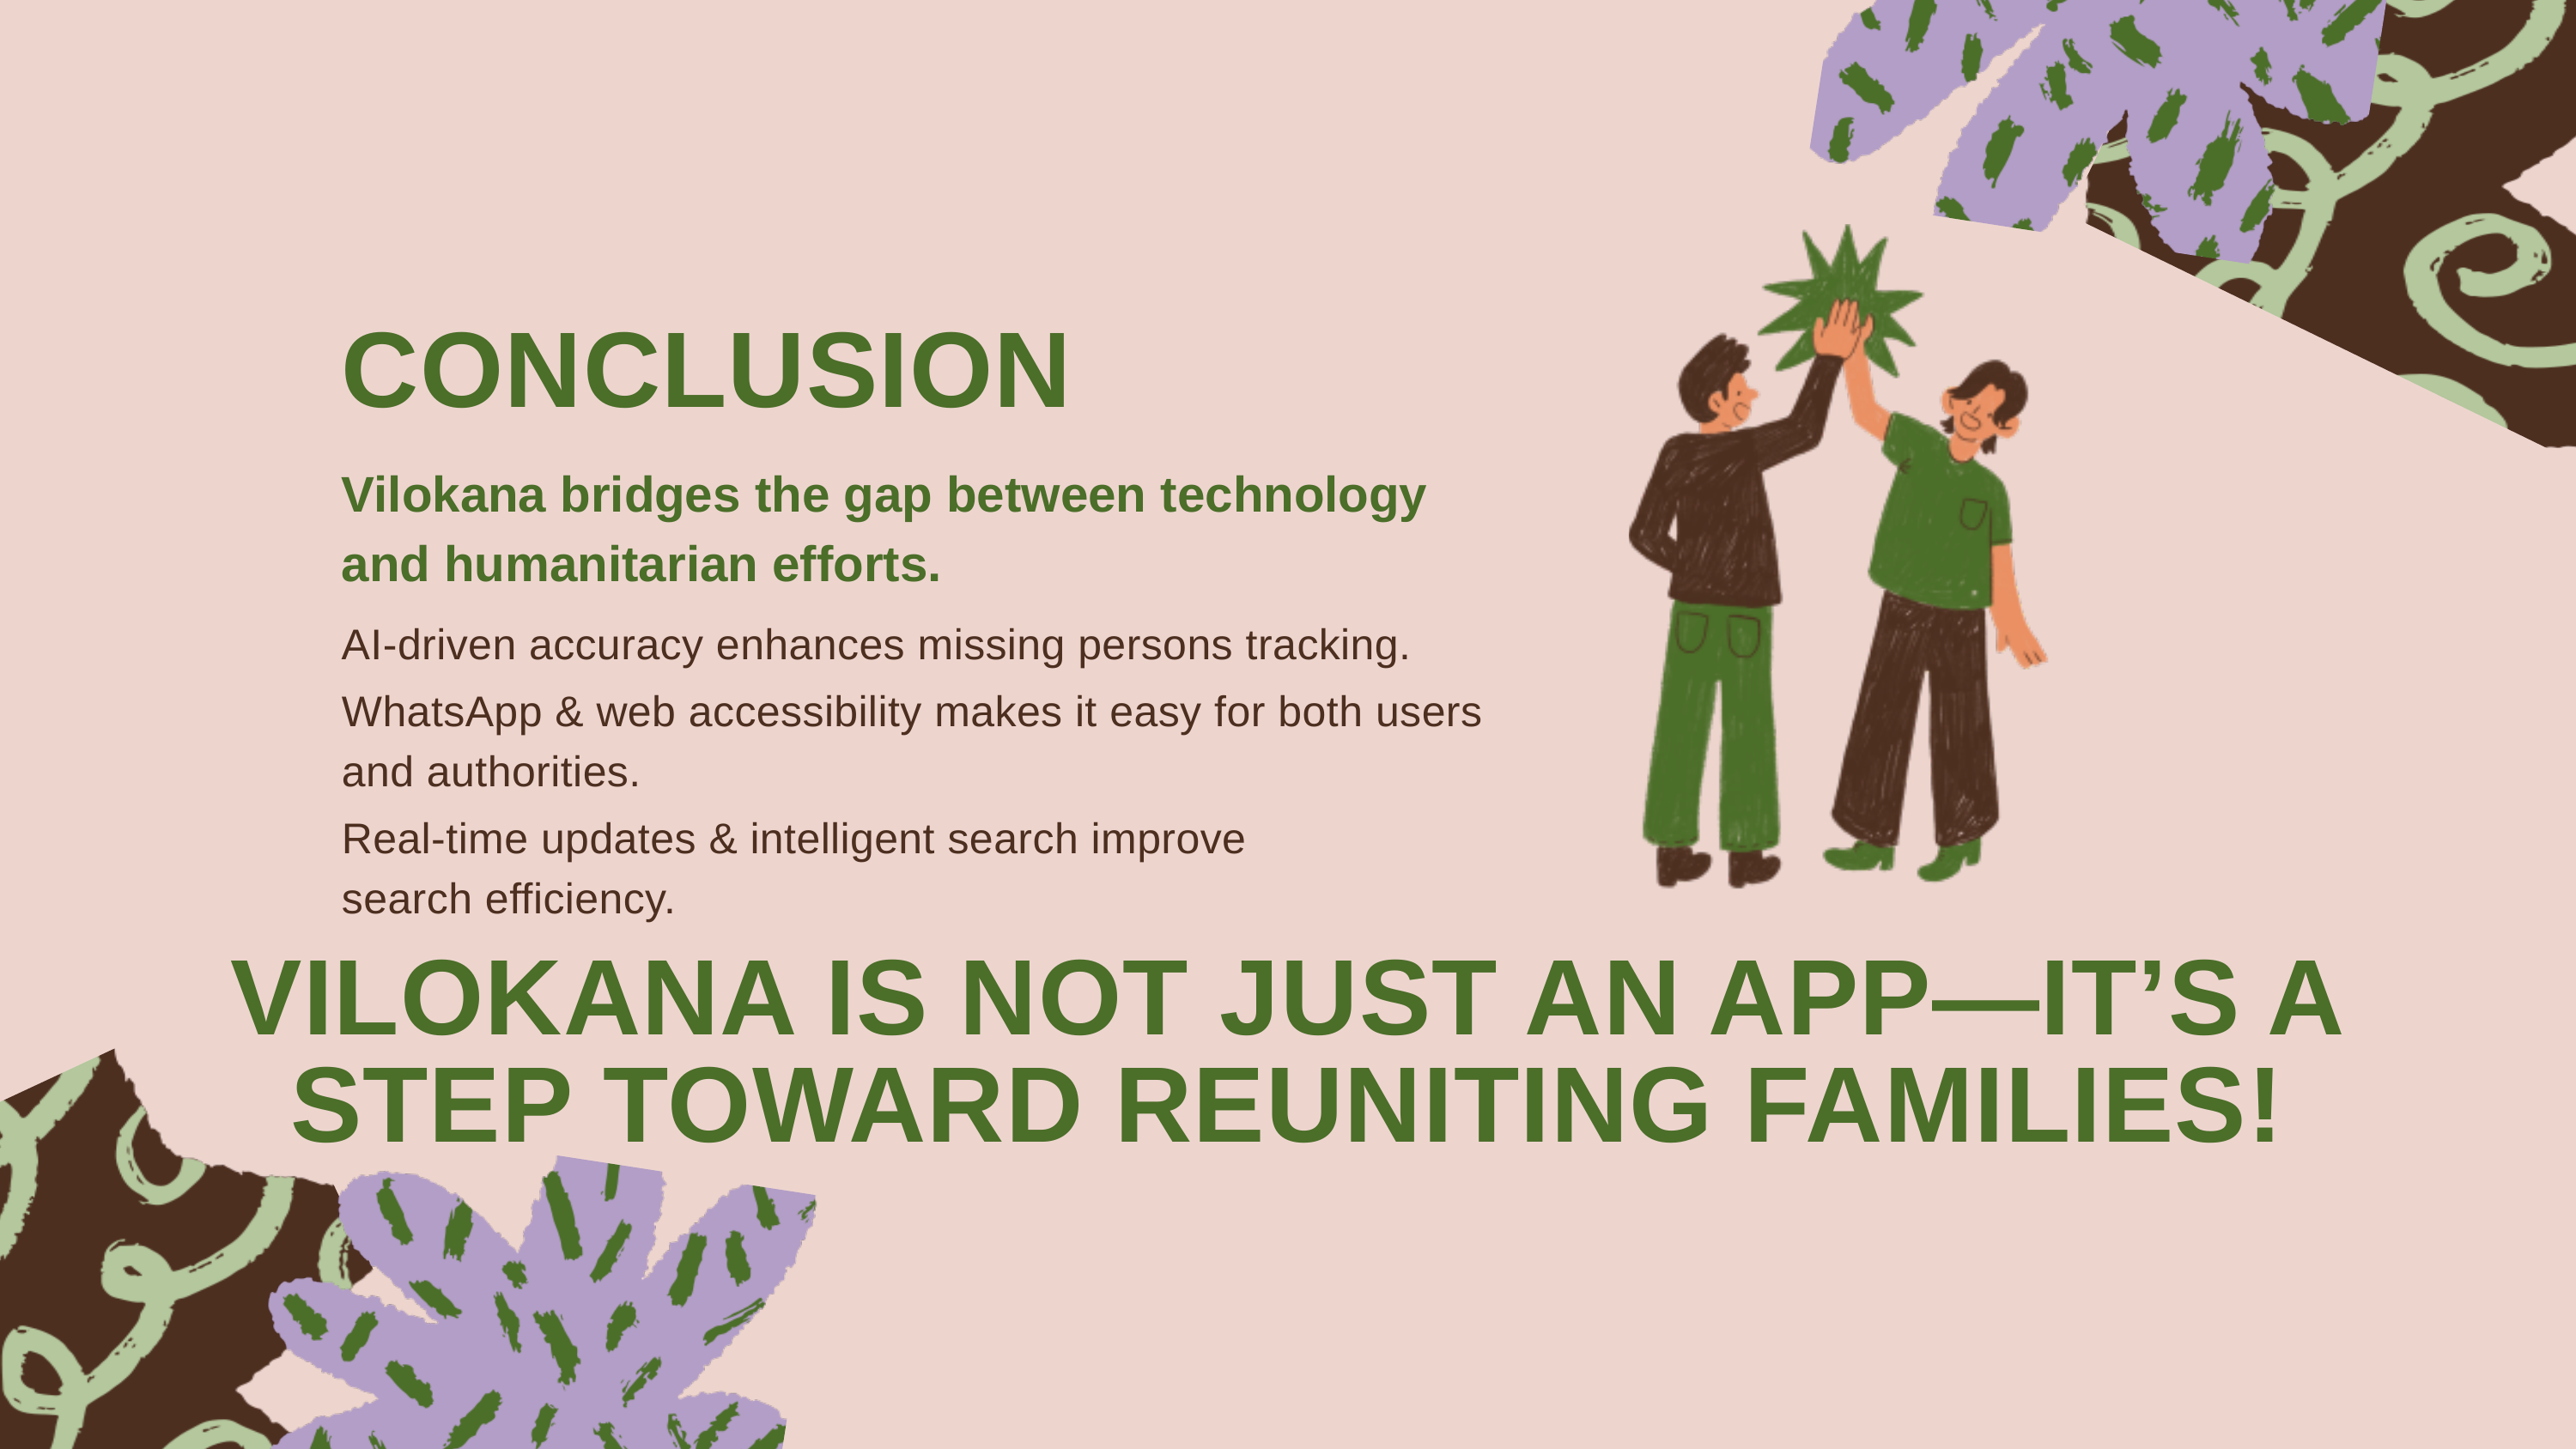

CONCLUSION
Vilokana bridges the gap between technology and humanitarian efforts.
AI-driven accuracy enhances missing persons tracking.
WhatsApp & web accessibility makes it easy for both users and authorities.
Real-time updates & intelligent search improve search efficiency.
VILOKANA IS NOT JUST AN APP—IT’S A STEP TOWARD REUNITING FAMILIES!